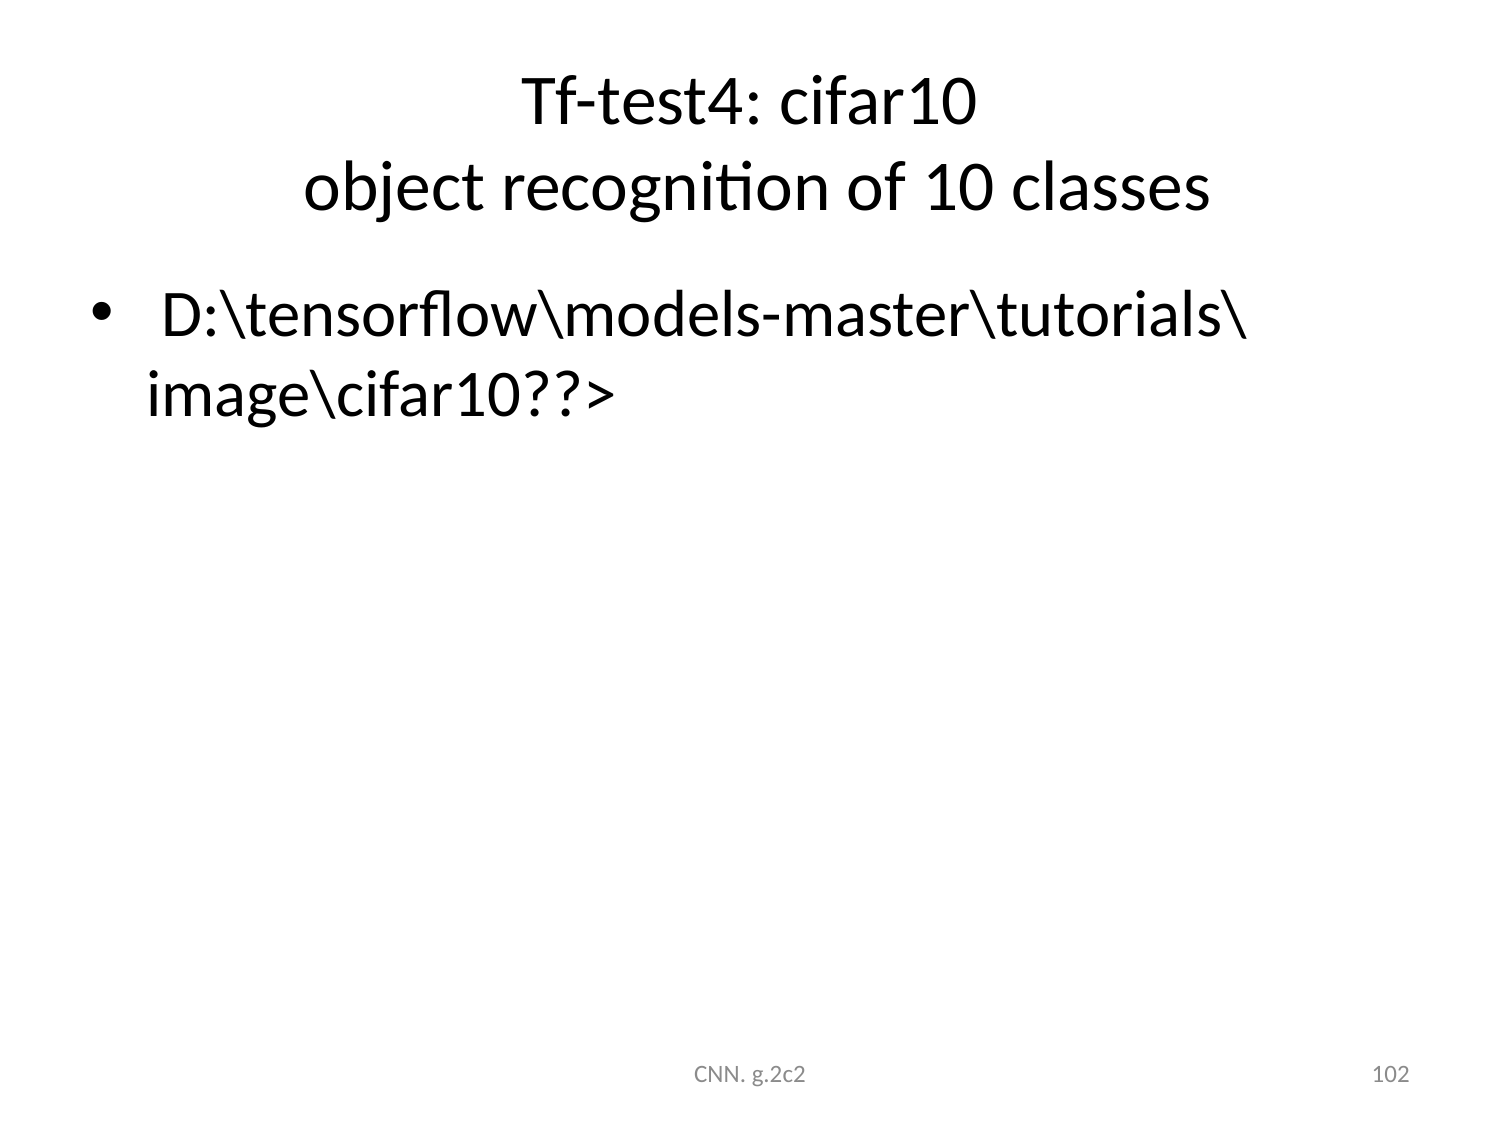

# Tf-test4: cifar10 object recognition of 10 classes
 D:\tensorflow\models-master\tutorials\image\cifar10??>
CNN. g.2c2
102